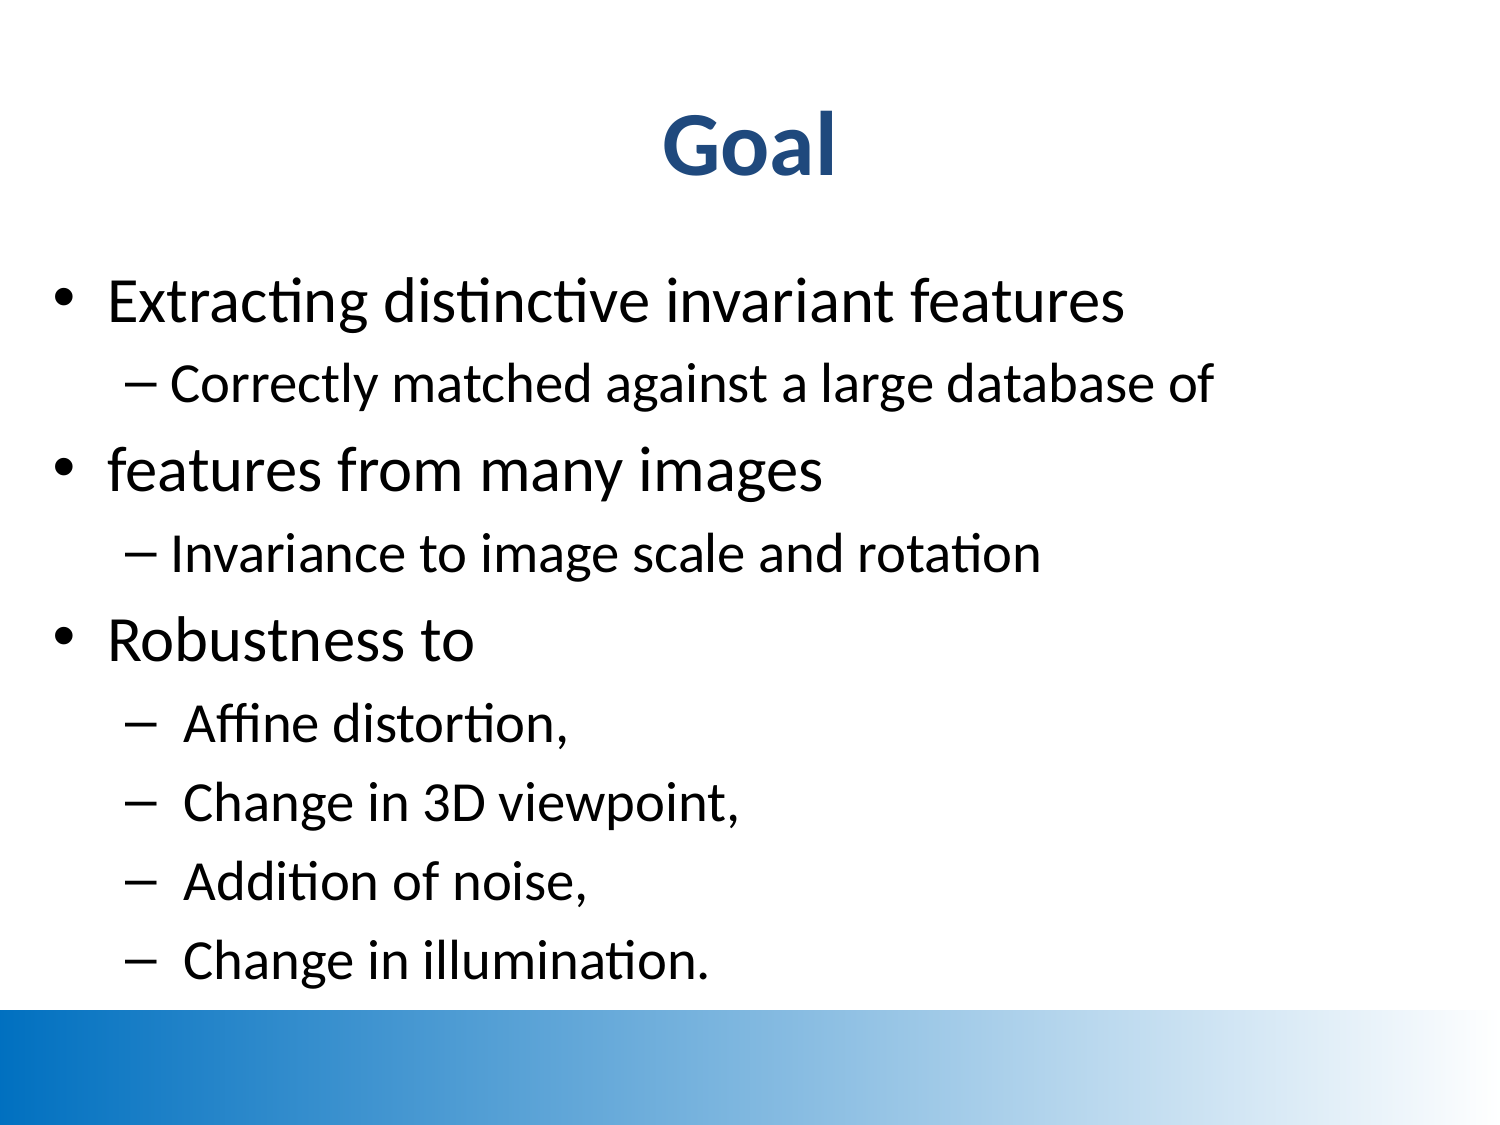

# Goal
Extracting distinctive invariant features
Correctly matched against a large database of
features from many images
Invariance to image scale and rotation
Robustness to
 Affine distortion,
 Change in 3D viewpoint,
 Addition of noise,
 Change in illumination.